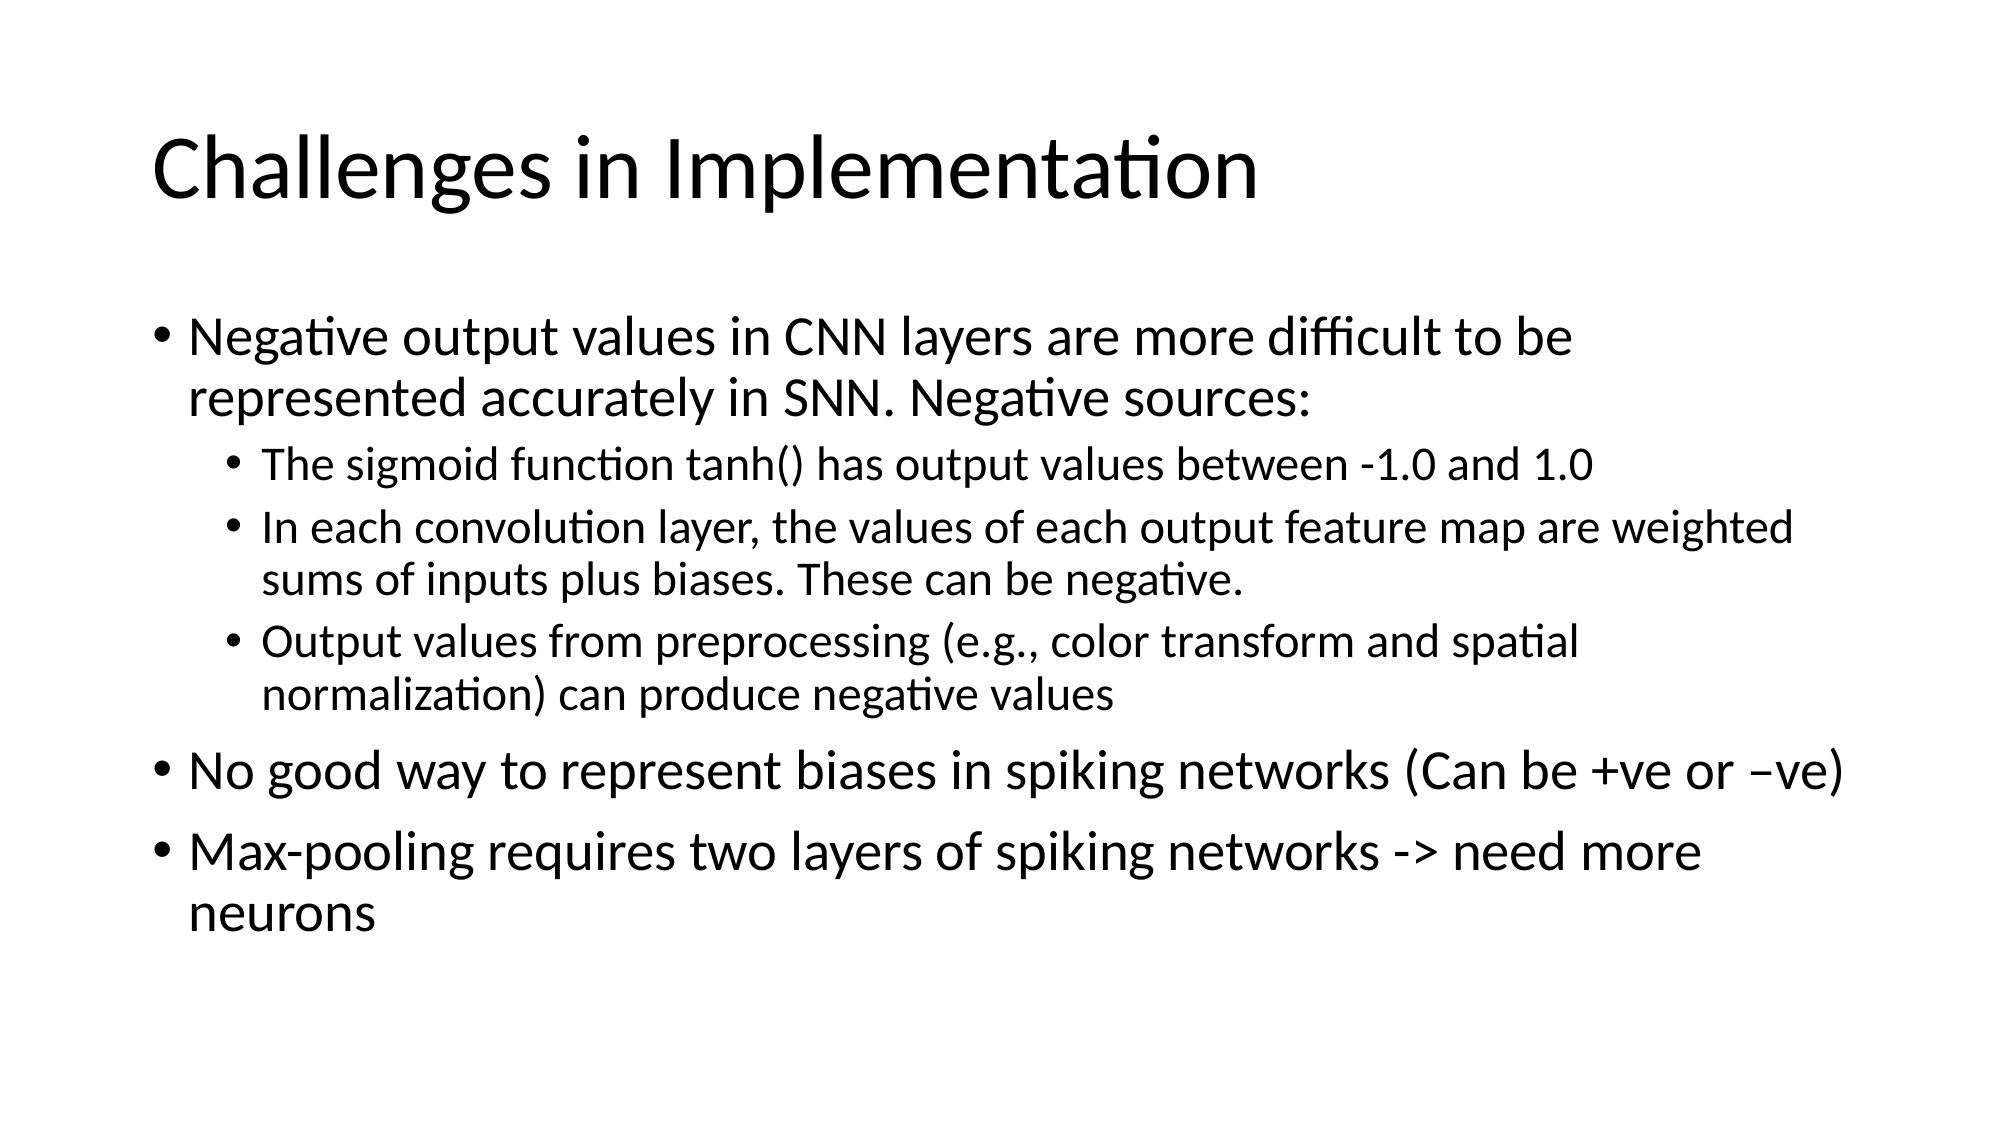

# Challenges in Implementation
Negative output values in CNN layers are more difficult to be represented accurately in SNN. Negative sources:
The sigmoid function tanh() has output values between -1.0 and 1.0
In each convolution layer, the values of each output feature map are weighted sums of inputs plus biases. These can be negative.
Output values from preprocessing (e.g., color transform and spatial normalization) can produce negative values
No good way to represent biases in spiking networks (Can be +ve or –ve)
Max-pooling requires two layers of spiking networks -> need more neurons